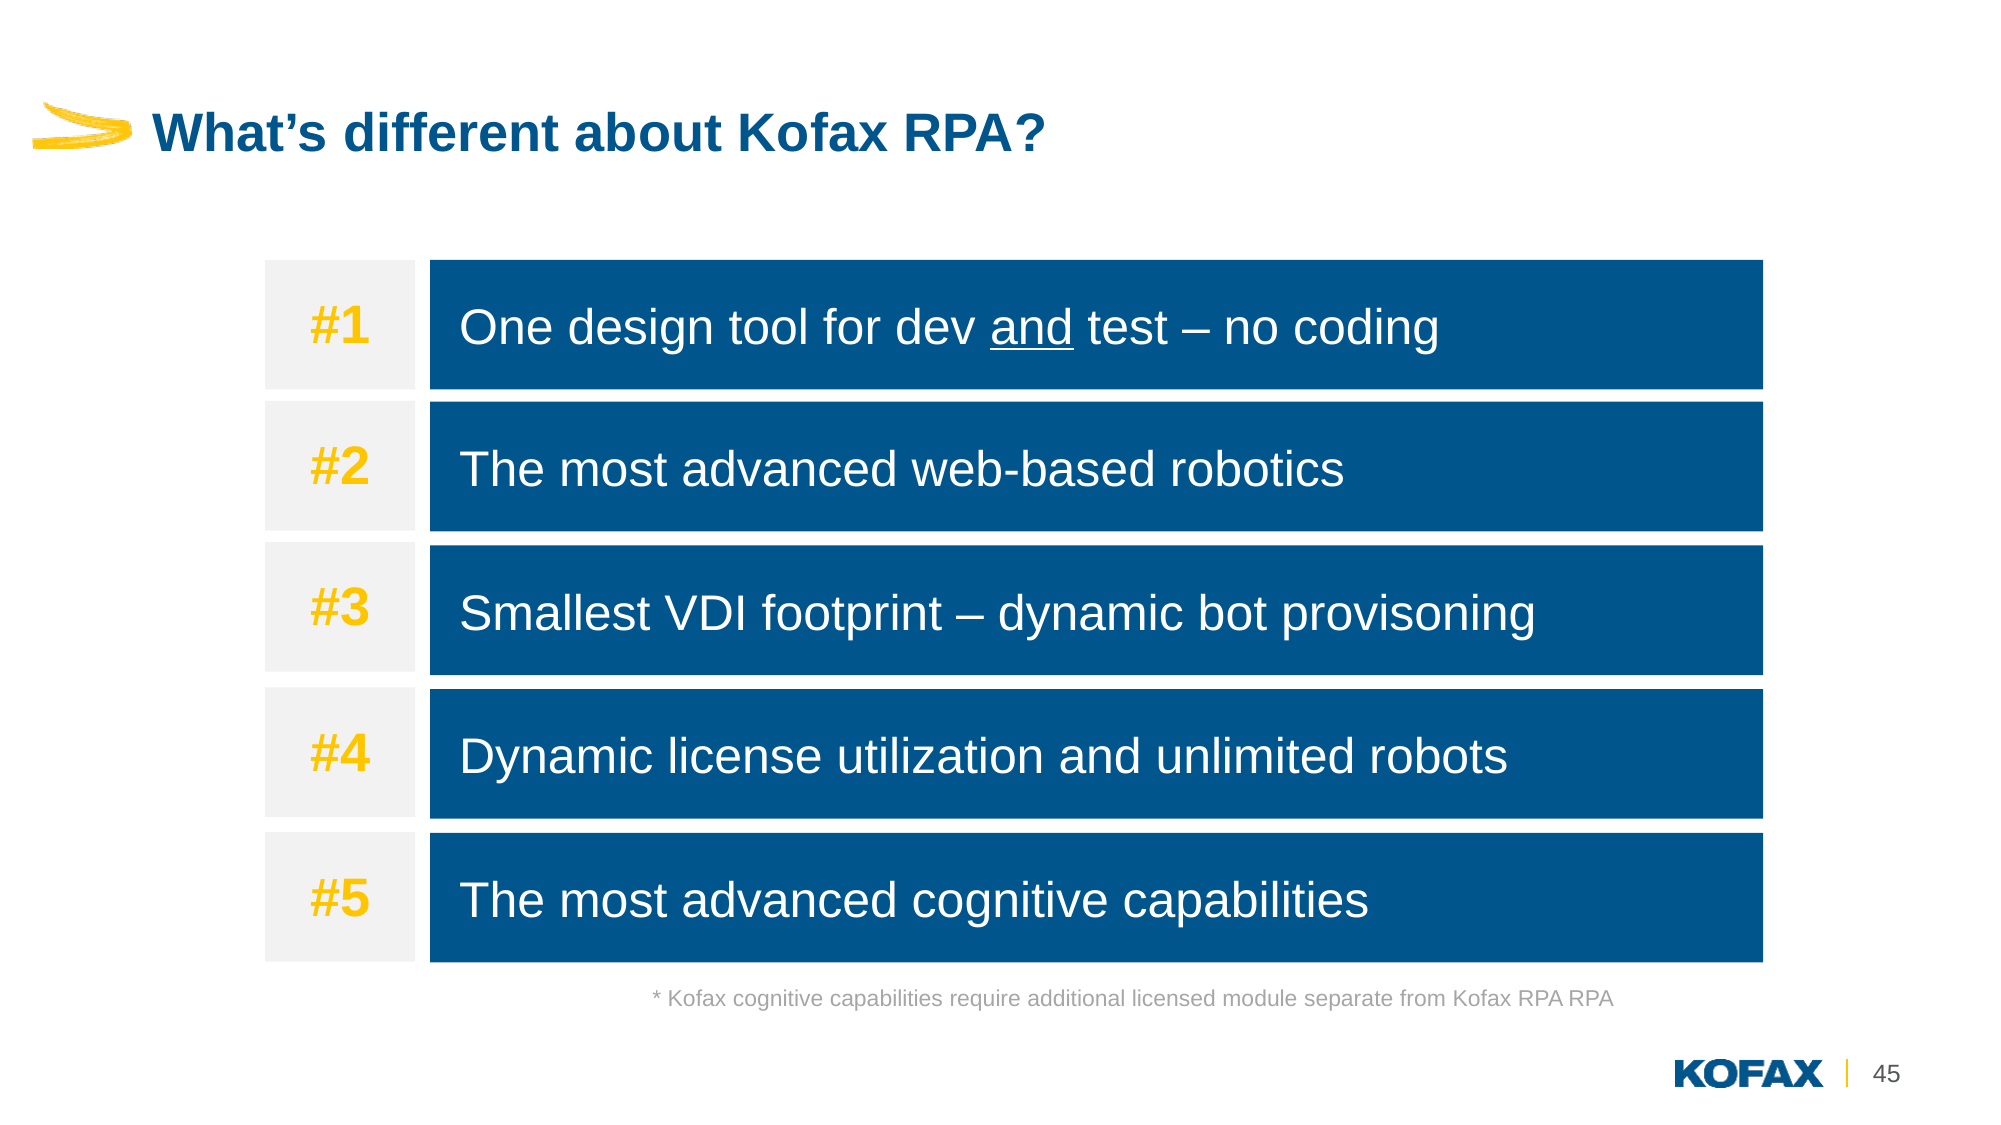

# What’s different about Kofax RPA?

 One design tool for dev and test – no coding
#1

 The most advanced web-based robotics
#2

 Smallest VDI footprint – dynamic bot provisoning
#3

 Dynamic license utilization and unlimited robots
#4

 The most advanced cognitive capabilities
#5
* Kofax cognitive capabilities require additional licensed module separate from Kofax RPA RPA
45